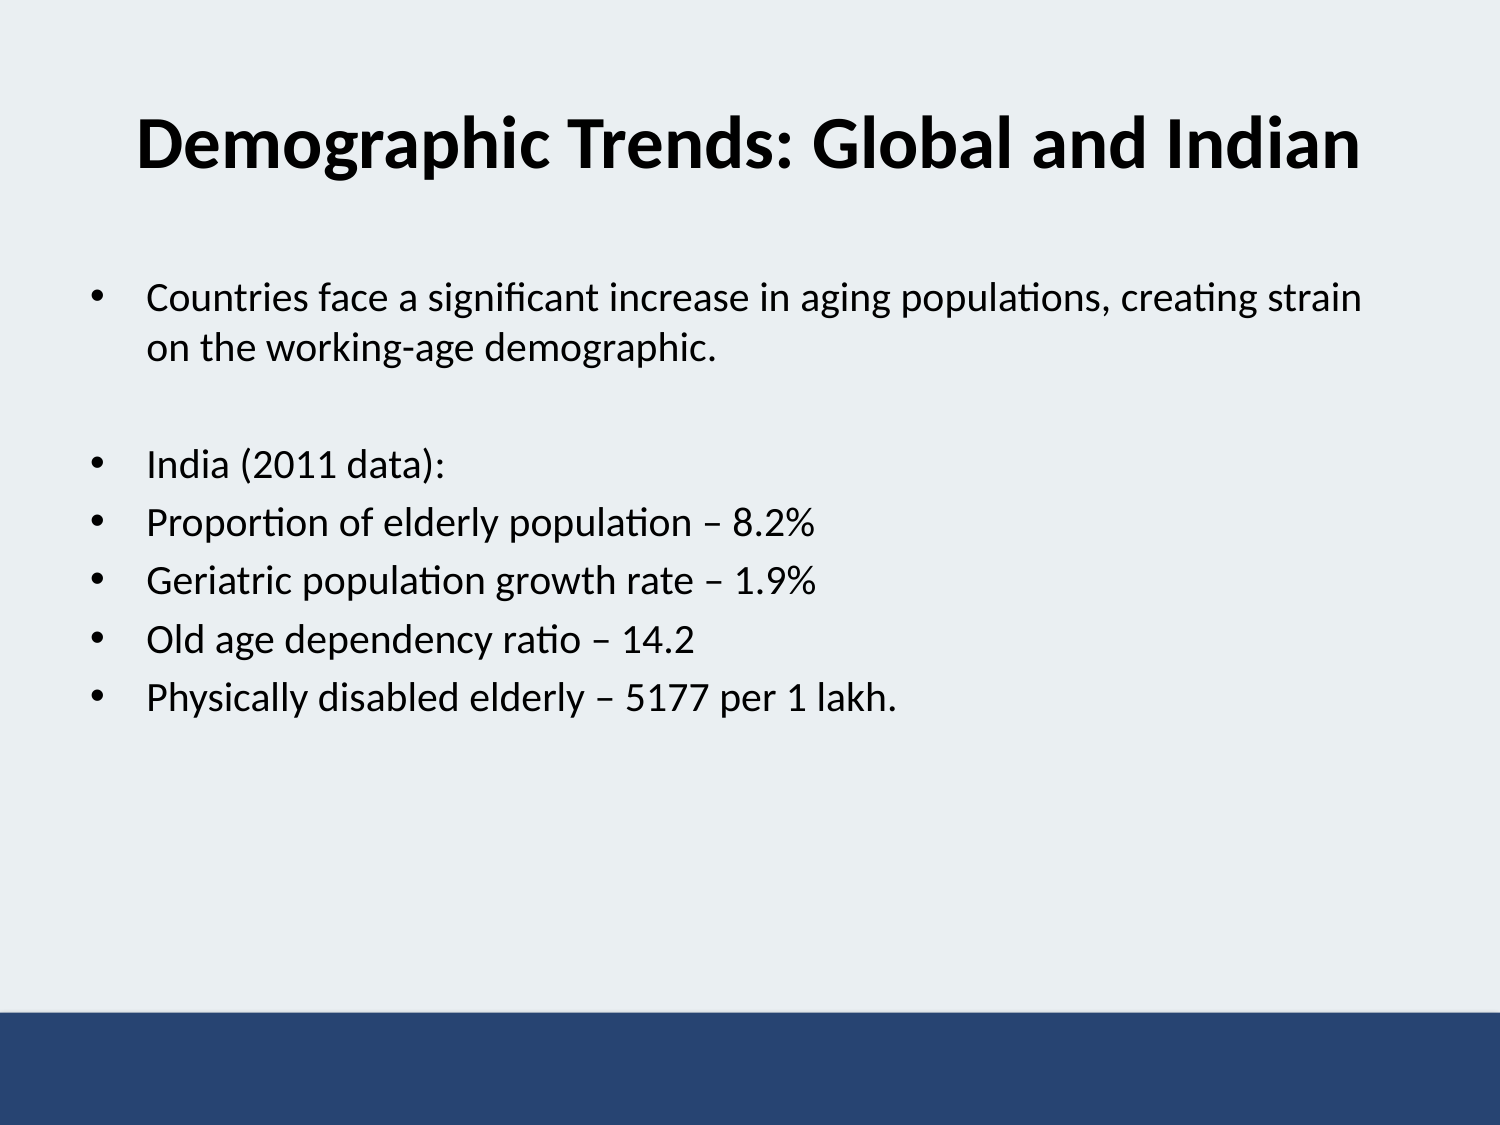

# Demographic Trends: Global and Indian
Countries face a significant increase in aging populations, creating strain on the working-age demographic.

India (2011 data):
Proportion of elderly population – 8.2%
Geriatric population growth rate – 1.9%
Old age dependency ratio – 14.2
Physically disabled elderly – 5177 per 1 lakh.